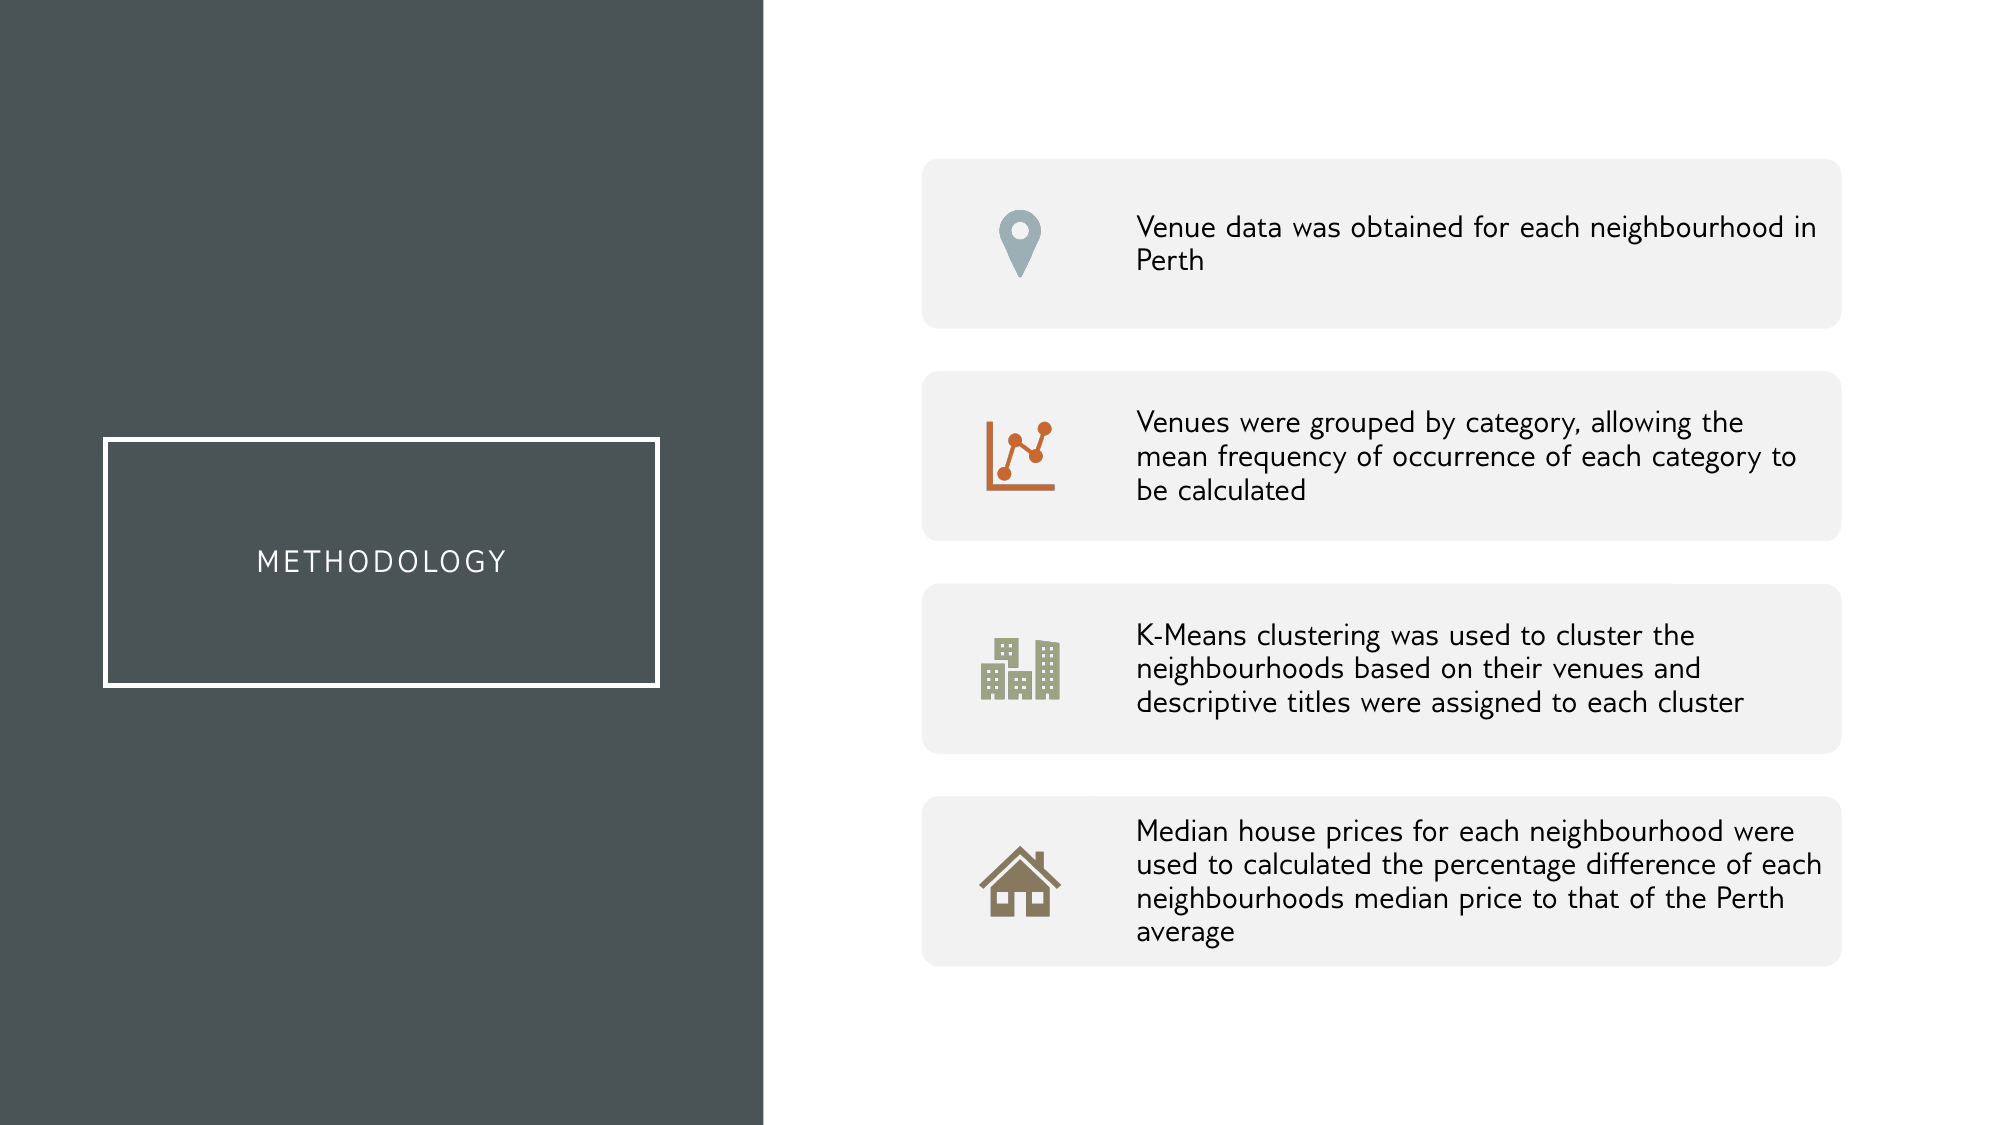

Venue data was obtained for each neighbourhood in Perth
Venues were grouped by category, allowing the mean frequency of occurrence of each category to be calculated
K-Means clustering was used to cluster the neighbourhoods based on their venues and descriptive titles were assigned to each cluster
Median house prices for each neighbourhood were used to calculated the percentage difference of each neighbourhoods median price to that of the Perth average
# Methodology